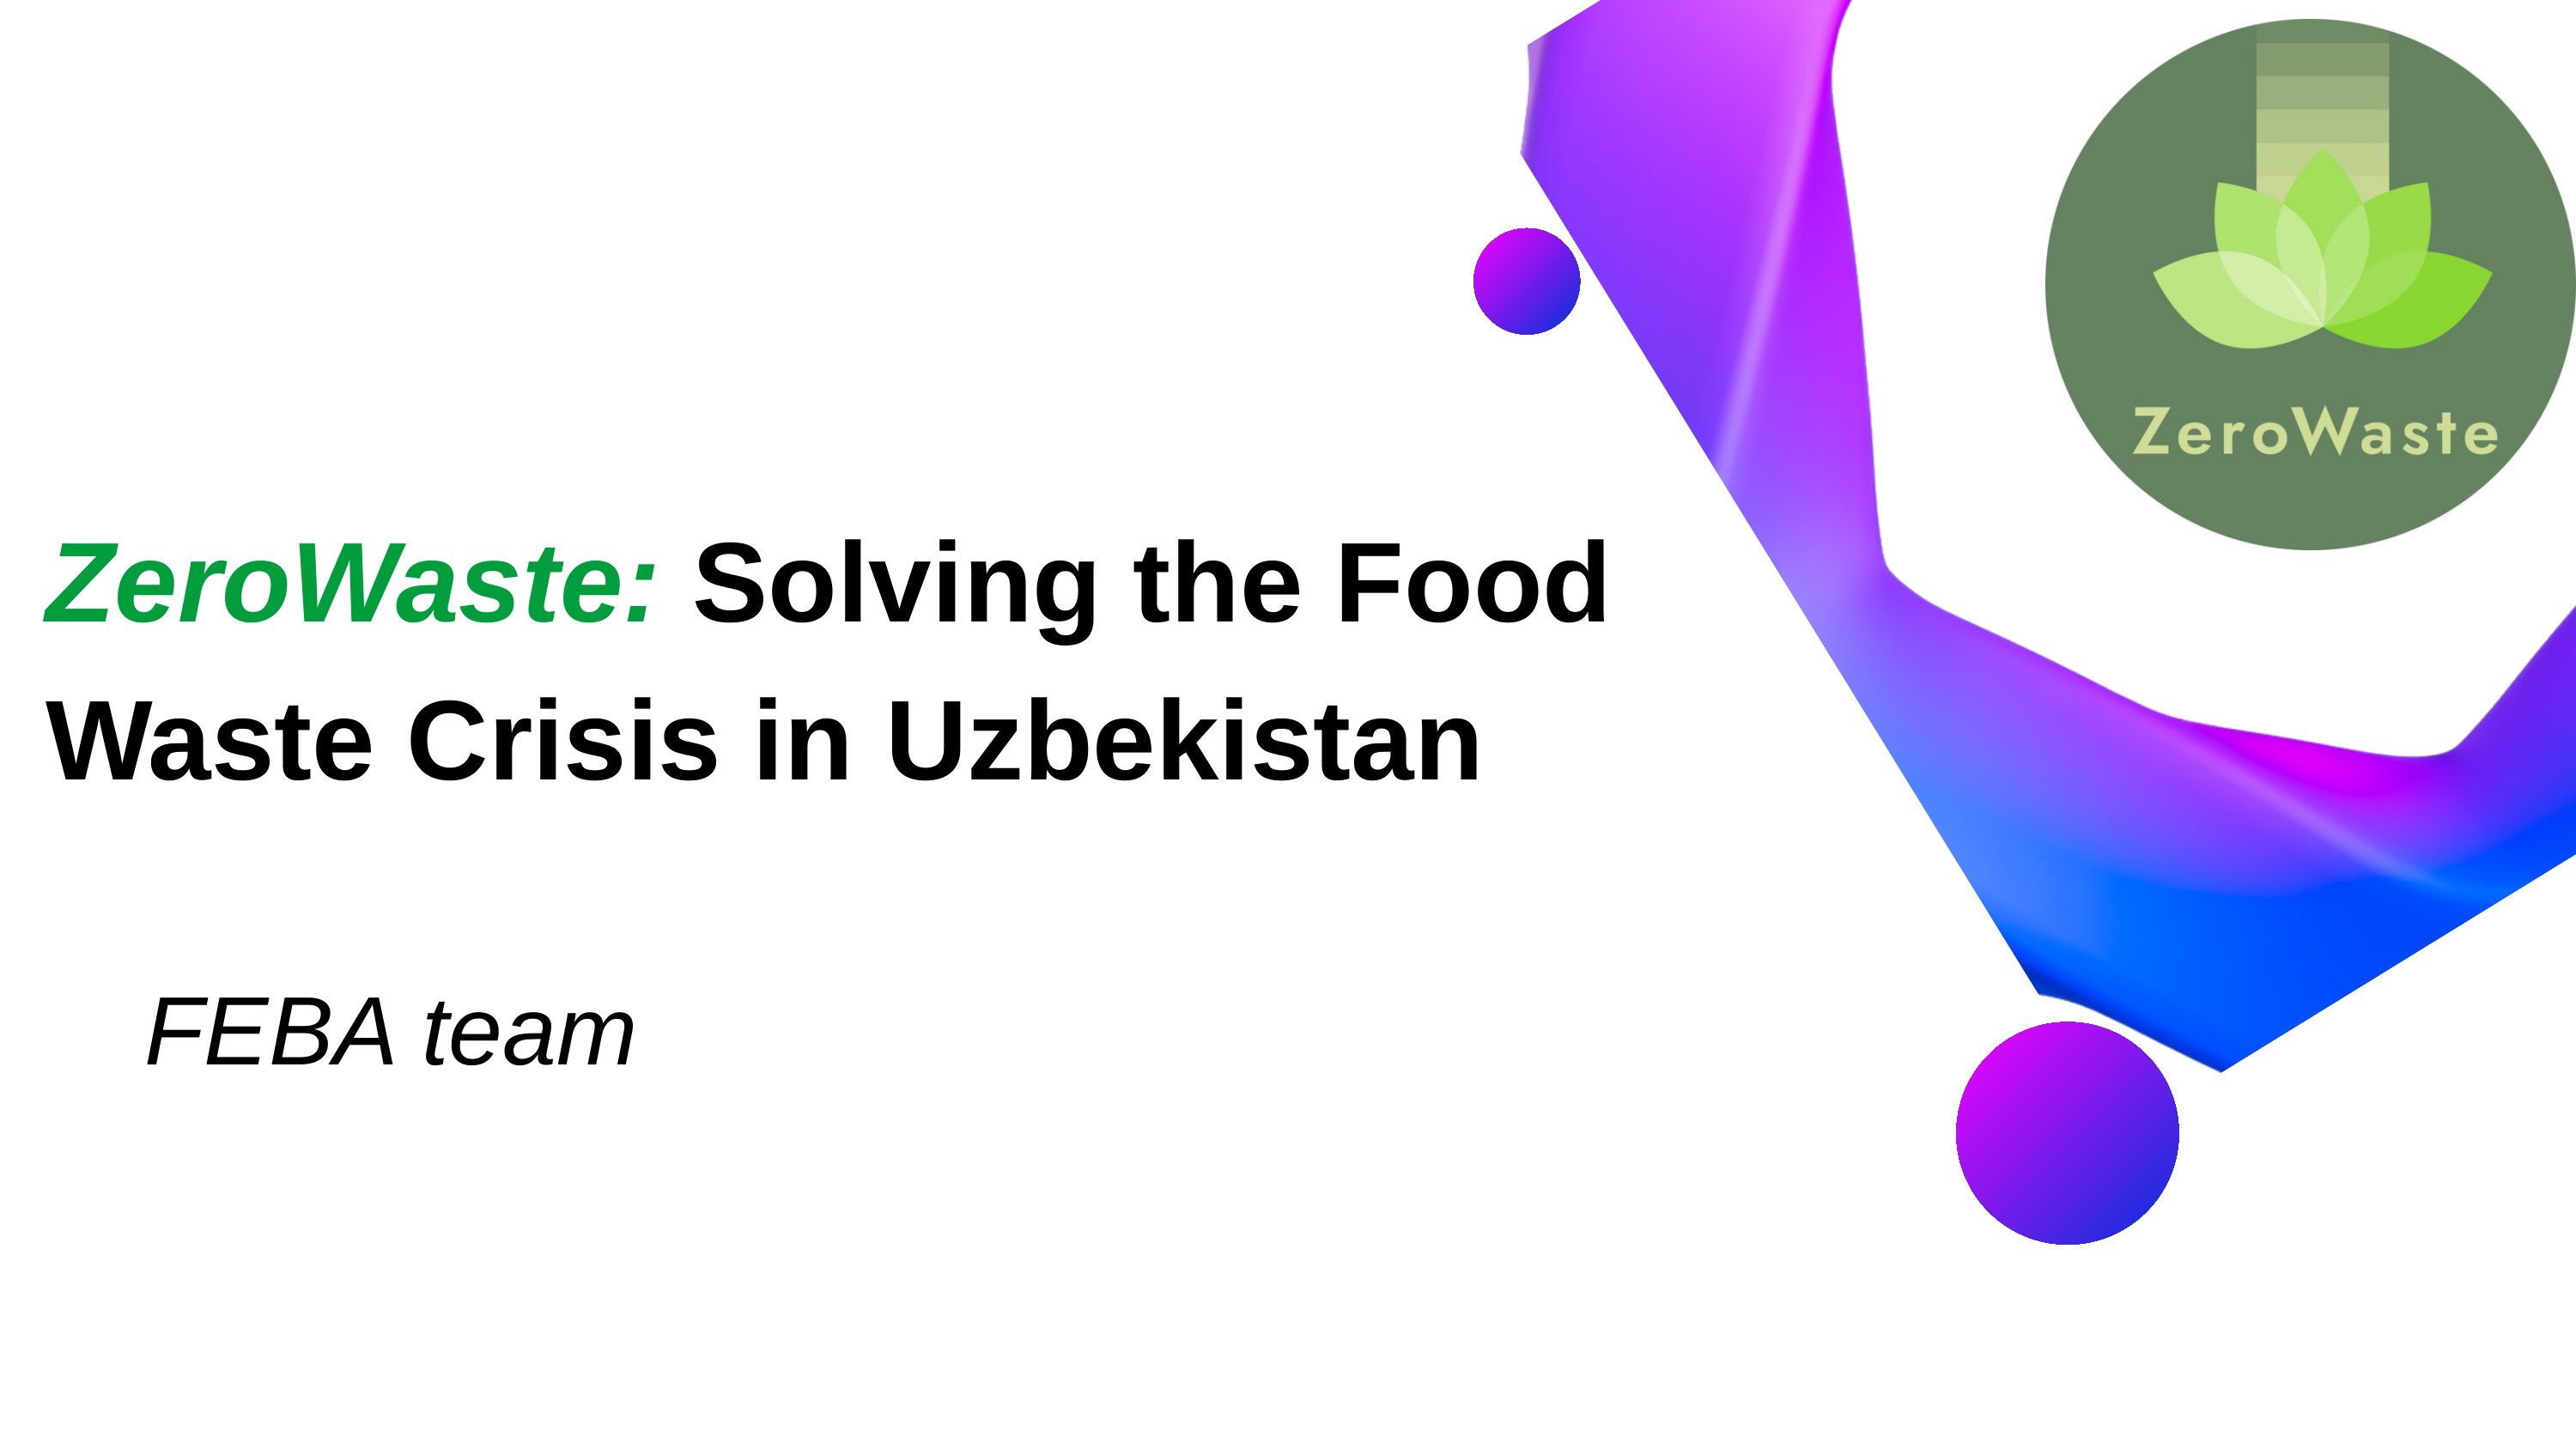

ZeroWaste: Solving the Food Waste Crisis in Uzbekistan
FEBA team